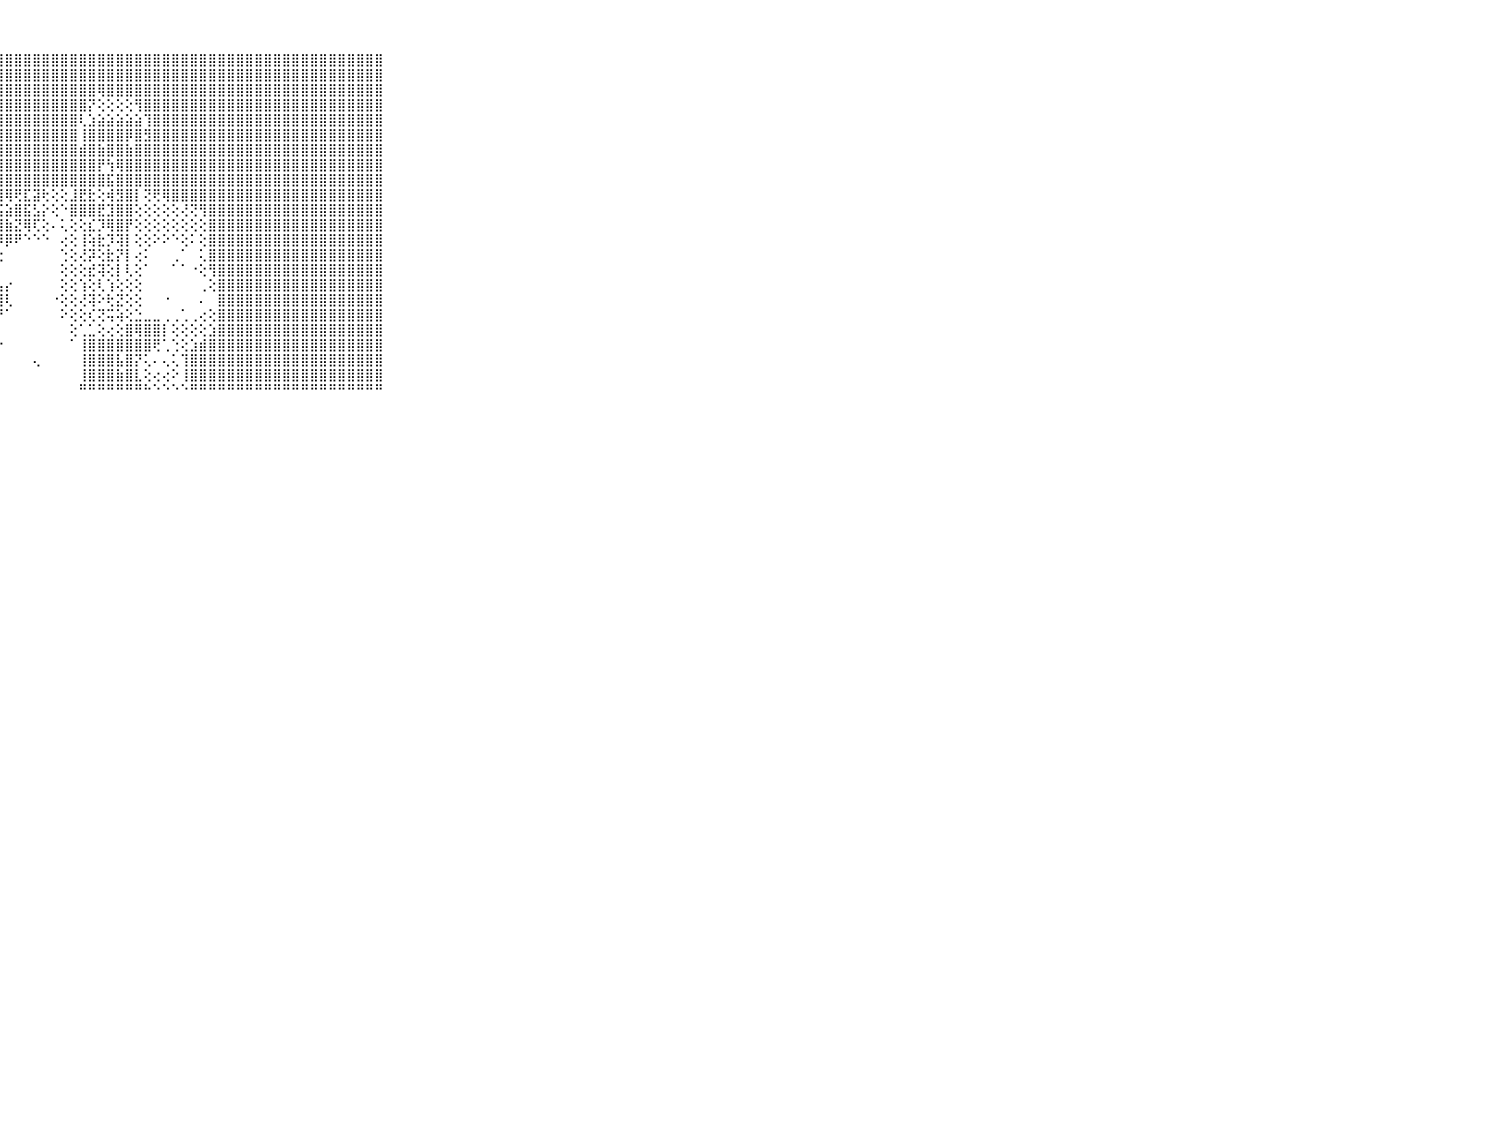

⠀⠀⠀⠀⠀⠀⠀⠀⠀⠀⠀⣿⣿⣿⣿⣿⣿⣿⣿⣿⣿⣿⣿⣿⣿⣿⣿⣿⣿⣿⣿⣿⣿⣿⣿⣿⣿⣿⣿⣿⣿⣿⣿⣿⣿⣿⣿⣿⣿⣿⣿⣿⣿⣿⣿⣿⣿⣿⣿⣿⣿⣿⣿⣿⣿⣿⣿⣿⣿⠀⠀⠀⠀⠀⠀⠀⠀⠀⠀⠀⠀
⠀⠀⠀⠀⠀⠀⠀⠀⠀⠀⠀⣿⣿⣿⣿⣿⣿⣿⣿⣿⣿⣿⣿⣿⣿⣿⣿⣿⣿⣿⣿⣿⣿⣿⣿⣿⣿⣿⣿⣿⣿⣿⣿⣿⣿⣿⣿⣿⣿⣿⣿⣿⣿⣿⣿⣿⣿⣿⣿⣿⣿⣿⣿⣿⣿⣿⣿⣿⣿⠀⠀⠀⠀⠀⠀⠀⠀⠀⠀⠀⠀
⠀⠀⠀⠀⠀⠀⠀⠀⠀⠀⠀⣿⣿⣿⣿⣿⣿⣿⣿⣿⣿⣿⣿⣿⣿⣿⣿⣿⣿⣿⣿⣿⣿⣿⣿⣿⣿⣿⢿⣿⣿⣿⣿⣿⣿⣿⣿⣿⣿⣿⣿⣿⣿⣿⣿⣿⣿⣿⣿⣿⣿⣿⣿⣿⣿⣿⣿⣿⣿⠀⠀⠀⠀⠀⠀⠀⠀⠀⠀⠀⠀
⠀⠀⠀⠀⠀⠀⠀⠀⠀⠀⠀⣿⣿⣿⣿⣿⣿⣿⣿⣿⣿⣿⣿⣿⣿⣿⣿⣿⣿⣿⣿⣿⣿⣿⣿⣿⣿⡝⢕⢕⢕⢕⢻⣿⣿⣿⣿⣿⣿⣿⣿⣿⣿⣿⣿⣿⣿⣿⣿⣿⣿⣿⣿⣿⣿⣿⣿⣿⣿⠀⠀⠀⠀⠀⠀⠀⠀⠀⠀⠀⠀
⠀⠀⠀⠀⠀⠀⠀⠀⠀⠀⠀⣿⣿⣿⣿⣿⣿⣿⣿⣿⣿⣿⣿⣿⣿⣿⣿⣿⣿⣿⣿⣿⣿⣿⣿⣿⢇⣱⣵⣵⣵⣵⣵⢹⣿⣿⣿⣿⣿⣿⣿⣿⣿⣿⣿⣿⣿⣿⣿⣿⣿⣿⣿⣿⣿⣿⣿⣿⣿⠀⠀⠀⠀⠀⠀⠀⠀⠀⠀⠀⠀
⠀⠀⠀⠀⠀⠀⠀⠀⠀⠀⠀⣿⣿⣿⣿⣿⣿⣿⣿⣿⣿⣿⣿⣿⣿⣿⣿⣿⣿⣿⣿⣿⣿⣿⣿⣿⢸⣿⣿⣿⣿⡿⣿⣻⣿⣿⣿⣿⣿⣿⣿⣿⣿⣿⣿⣿⣿⣿⣿⣿⣿⣿⣿⣿⣿⣿⣿⣿⣿⠀⠀⠀⠀⠀⠀⠀⠀⠀⠀⠀⠀
⠀⠀⠀⠀⠀⠀⠀⠀⠀⠀⠀⣿⣿⣿⣿⣿⣿⣿⣿⣿⣿⣿⣿⣿⣿⣿⣿⣿⣿⣿⣿⣿⣿⣿⣿⣿⣾⣿⣷⣿⣿⣷⣿⣿⣿⣿⣿⣿⣿⣿⣿⣿⣿⣿⣿⣿⣿⣿⣿⣿⣿⣿⣿⣿⣿⣿⣿⣿⣿⠀⠀⠀⠀⠀⠀⠀⠀⠀⠀⠀⠀
⠀⠀⠀⠀⠀⠀⠀⠀⠀⠀⠀⣿⣿⣿⣿⣿⣿⣿⣿⣿⣿⣿⣿⣿⣿⣿⣿⣿⣿⣿⣿⣿⣿⣿⣿⣿⣿⣿⡟⢳⢿⣿⣿⣿⣿⣿⣿⣿⣿⣿⣿⣿⣿⣿⣿⣿⣿⣿⣿⣿⣿⣿⣿⣿⣿⣿⣿⣿⣿⠀⠀⠀⠀⠀⠀⠀⠀⠀⠀⠀⠀
⠀⠀⠀⠀⠀⠀⠀⠀⠀⠀⠀⣿⣿⣿⣿⣿⣿⣿⣿⣿⣿⣿⣿⣿⣿⣿⣿⣿⣿⣿⣿⣿⣿⣿⣿⣿⣿⣿⣿⣯⣿⣿⣿⣿⣿⣿⣿⣿⣿⣿⣿⣿⣿⣿⣿⣿⣿⣿⣿⣿⣿⣿⣿⣿⣿⣿⣿⣿⣿⠀⠀⠀⠀⠀⠀⠀⠀⠀⠀⠀⠀
⠀⠀⠀⠀⠀⠀⠀⠀⠀⠀⠀⣿⣿⣿⣿⣿⣿⣿⣿⣿⣿⣿⣿⣿⣿⣿⣿⣿⢿⢟⣏⣽⢗⢕⢕⣸⣟⣗⢕⢾⣻⣿⡇⢝⢟⢿⣿⣿⣿⣿⣿⣿⣿⣿⣿⣿⣿⣿⣿⣿⣿⣿⣿⣿⣿⣿⣿⣿⣿⠀⠀⠀⠀⠀⠀⠀⠀⠀⠀⠀⠀
⠀⠀⠀⠀⠀⠀⠀⠀⠀⠀⠀⣿⣿⣿⣿⣿⣿⣿⣿⣿⣿⣿⣿⣿⣿⣿⣿⣯⣵⣿⣯⣣⡕⢕⠑⣿⣿⣿⣟⣹⣿⣿⢕⢕⢕⢕⢕⢜⢝⢻⣿⣿⣿⣿⣿⣿⣿⣿⣿⣿⣿⣿⣿⣿⣿⣿⣿⣿⣿⠀⠀⠀⠀⠀⠀⠀⠀⠀⠀⠀⠀
⠀⠀⠀⠀⠀⠀⠀⠀⠀⠀⠀⣿⣿⣿⣿⣿⣿⣿⣿⣿⣿⣿⣿⣿⣿⣿⣿⣿⣷⣝⢿⢏⢕⠄⢅⢕⢕⣎⡹⢿⣿⡟⢕⢕⢕⢕⢕⢕⢕⢕⣿⣿⣿⣿⣿⣿⣿⣿⣿⣿⣿⣿⣿⣿⣿⣿⣿⣿⣿⠀⠀⠀⠀⠀⠀⠀⠀⠀⠀⠀⠀
⠀⠀⠀⠀⠀⠀⠀⠀⠀⠀⠀⣿⣿⣿⣿⣿⣿⣿⣿⣿⣿⣿⣿⣿⣿⡟⢿⡿⡿⠟⠑⠑⠑⠀⢔⢕⢸⢵⣗⡹⢽⡇⢕⢕⠕⠕⠑⢕⠅⢕⣿⣿⣿⣿⣿⣿⣿⣿⣿⣿⣿⣿⣿⣿⣿⣿⣿⣿⣿⠀⠀⠀⠀⠀⠀⠀⠀⠀⠀⠀⠀
⠀⠀⠀⠀⠀⠀⠀⠀⠀⠀⠀⣿⣿⣿⣿⣿⣿⣿⣿⣿⣿⣿⣿⢟⢕⢕⢎⢕⠀⠀⠀⠀⠀⠀⢑⢕⢜⡽⢕⣗⡝⡇⢔⠅⠀⠀⢀⠁⠀⢅⣿⣿⣿⣿⣿⣿⣿⣿⣿⣿⣿⣿⣿⣿⣿⣿⣿⣿⣿⠀⠀⠀⠀⠀⠀⠀⠀⠀⠀⠀⠀
⠀⠀⠀⠀⠀⠀⠀⠀⠀⠀⠀⣿⣿⣿⣿⣿⣿⣿⣿⣿⣿⡿⢕⠁⠀⠁⠁⠀⠀⠀⠀⠀⠀⠀⢕⢕⢕⣞⢽⢕⡇⢇⢕⠁⠀⠀⠁⠁⠐⢕⢻⣿⣿⣿⣿⣿⣿⣿⣿⣿⣿⣿⣿⣿⣿⣿⣿⣿⣿⠀⠀⠀⠀⠀⠀⠀⠀⠀⠀⠀⠀
⠀⠀⠀⠀⠀⠀⠀⠀⠀⠀⠀⣿⣿⣿⣿⣿⣿⣿⣿⣿⣿⡇⢀⠀⠀⠀⠀⣠⡔⠀⠀⠀⠀⠀⢕⢕⢱⢕⢇⢱⢕⢕⢕⠀⠀⠀⠀⠀⠀⢀⢕⣿⣿⣿⣿⣿⣿⣿⣿⣿⣿⣿⣿⣿⣿⣿⣿⣿⣿⠀⠀⠀⠀⠀⠀⠀⠀⠀⠀⠀⠀
⠀⠀⠀⠀⠀⠀⠀⠀⠀⠀⠀⣿⣿⣿⣿⣿⣿⣿⣿⣿⣿⣷⣶⣴⣴⣶⣷⣿⢇⠀⠀⠀⠀⠐⢕⢕⢜⢽⠕⢗⣝⢕⢕⠀⠀⠐⠀⠀⠀⠄⠀⣿⣿⣿⣿⣿⣿⣿⣿⣿⣿⣿⣿⣿⣿⣿⣿⣿⣿⠀⠀⠀⠀⠀⠀⠀⠀⠀⠀⠀⠀
⠀⠀⠀⠀⠀⠀⠀⠀⠀⠀⠀⣿⣿⣿⣿⣿⣿⣿⣿⣿⣿⣿⣿⣿⣿⣿⣿⡟⠁⠀⠀⠀⠀⠀⠕⢕⢕⢎⢝⢭⢵⢕⣑⣀⣀⢀⢀⢁⢀⢔⢕⣿⣿⣿⣿⣿⣿⣿⣿⣿⣿⣿⣿⣿⣿⣿⣿⣿⣿⠀⠀⠀⠀⠀⠀⠀⠀⠀⠀⠀⠀
⠀⠀⠀⠀⠀⠀⠀⠀⠀⠀⠀⣿⣿⣿⣿⣿⣿⣿⣿⣿⣿⣿⣿⣿⣿⣿⣿⡇⠀⠀⠀⠀⠀⠀⠀⢕⢁⣁⢕⢔⢕⣿⢿⣿⣿⡇⢕⢕⢕⢕⣱⣿⣿⣿⣿⣿⣿⣿⣿⣿⣿⣿⣿⣿⣿⣿⣿⣿⣿⠀⠀⠀⠀⠀⠀⠀⠀⠀⠀⠀⠀
⠀⠀⠀⠀⠀⠀⠀⠀⠀⠀⠀⣿⣿⣿⣿⣿⣿⣿⣿⣿⣿⣿⣿⣿⣿⣿⣿⠑⠀⠀⠀⠀⠀⠀⠀⠁⢸⣿⣿⣿⣿⣿⣿⣿⢟⢁⢑⢕⣱⣾⣿⣿⣿⣿⣿⣿⣿⣿⣿⣿⣿⣿⣿⣿⣿⣿⣿⣿⣿⠀⠀⠀⠀⠀⠀⠀⠀⠀⠀⠀⠀
⠀⠀⠀⠀⠀⠀⠀⠀⠀⠀⠀⣿⣿⣿⣿⣿⣿⣿⣿⣿⣿⣿⣿⣿⣿⣿⡏⠀⠀⠀⠀⢄⠀⠀⠀⠀⢸⣿⣿⣿⣧⣿⡝⢅⠄⢄⢅⢹⣿⣿⣿⣿⣿⣿⣿⣿⣿⣿⣿⣿⣿⣿⣿⣿⣿⣿⣿⣿⣿⠀⠀⠀⠀⠀⠀⠀⠀⠀⠀⠀⠀
⠀⠀⠀⠀⠀⠀⠀⠀⠀⠀⠀⣿⣿⣿⣿⣿⣿⣿⣿⣿⣿⣿⣿⣿⣿⣿⡇⠀⠀⠀⠀⠀⠀⠀⠀⠀⢸⣿⣿⣿⣷⣿⣇⢕⢔⢔⠕⢸⣿⣿⣿⣿⣿⣿⣿⣿⣿⣿⣿⣿⣿⣿⣿⣿⣿⣿⣿⣿⣿⠀⠀⠀⠀⠀⠀⠀⠀⠀⠀⠀⠀
⠀⠀⠀⠀⠀⠀⠀⠀⠀⠀⠀⠛⠛⠛⠛⠛⠛⠛⠛⠛⠛⠛⠛⠛⠛⠛⠃⠀⠀⠀⠀⠀⠀⠀⠀⠀⠛⠛⠛⠛⠛⠛⠛⠓⠑⠑⠑⠑⠛⠛⠛⠛⠛⠛⠛⠛⠛⠛⠛⠛⠛⠛⠛⠛⠛⠛⠛⠛⠛⠀⠀⠀⠀⠀⠀⠀⠀⠀⠀⠀⠀